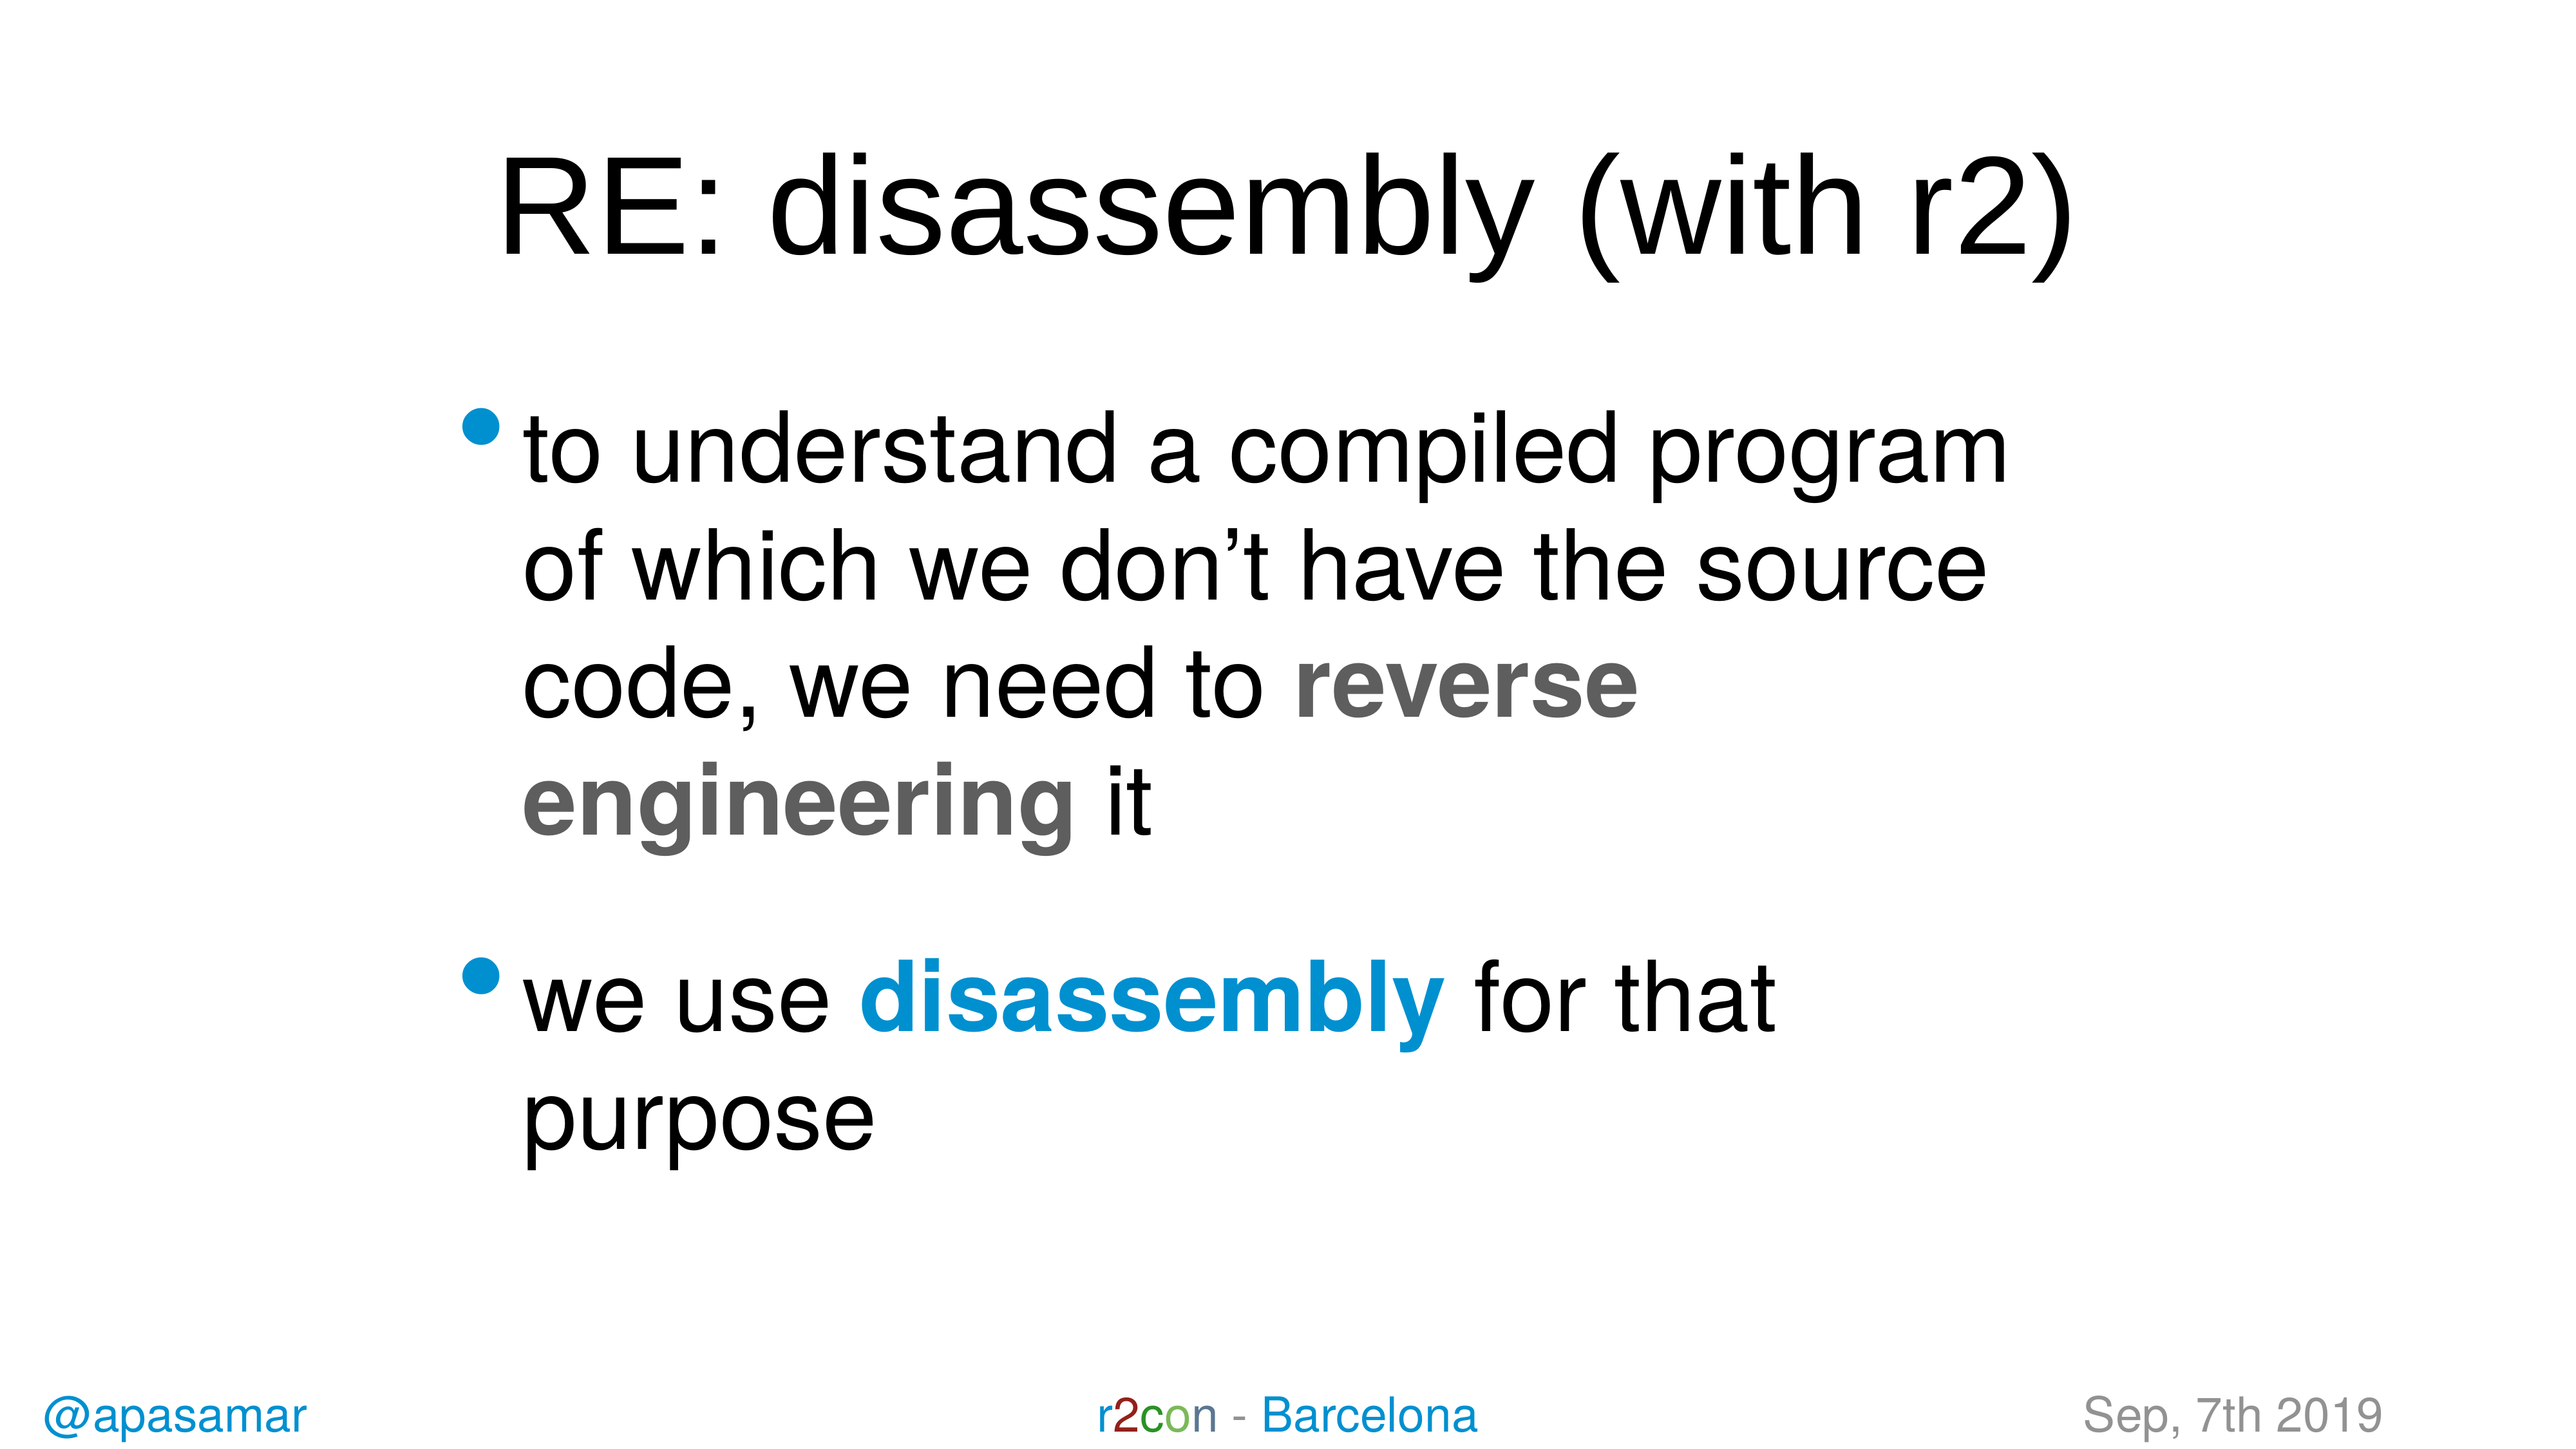

# RE: disassembly (with r2)
to understand a compiled program of which we don’t have the source code, we need to reverse engineering it
we use disassembly for that purpose
34